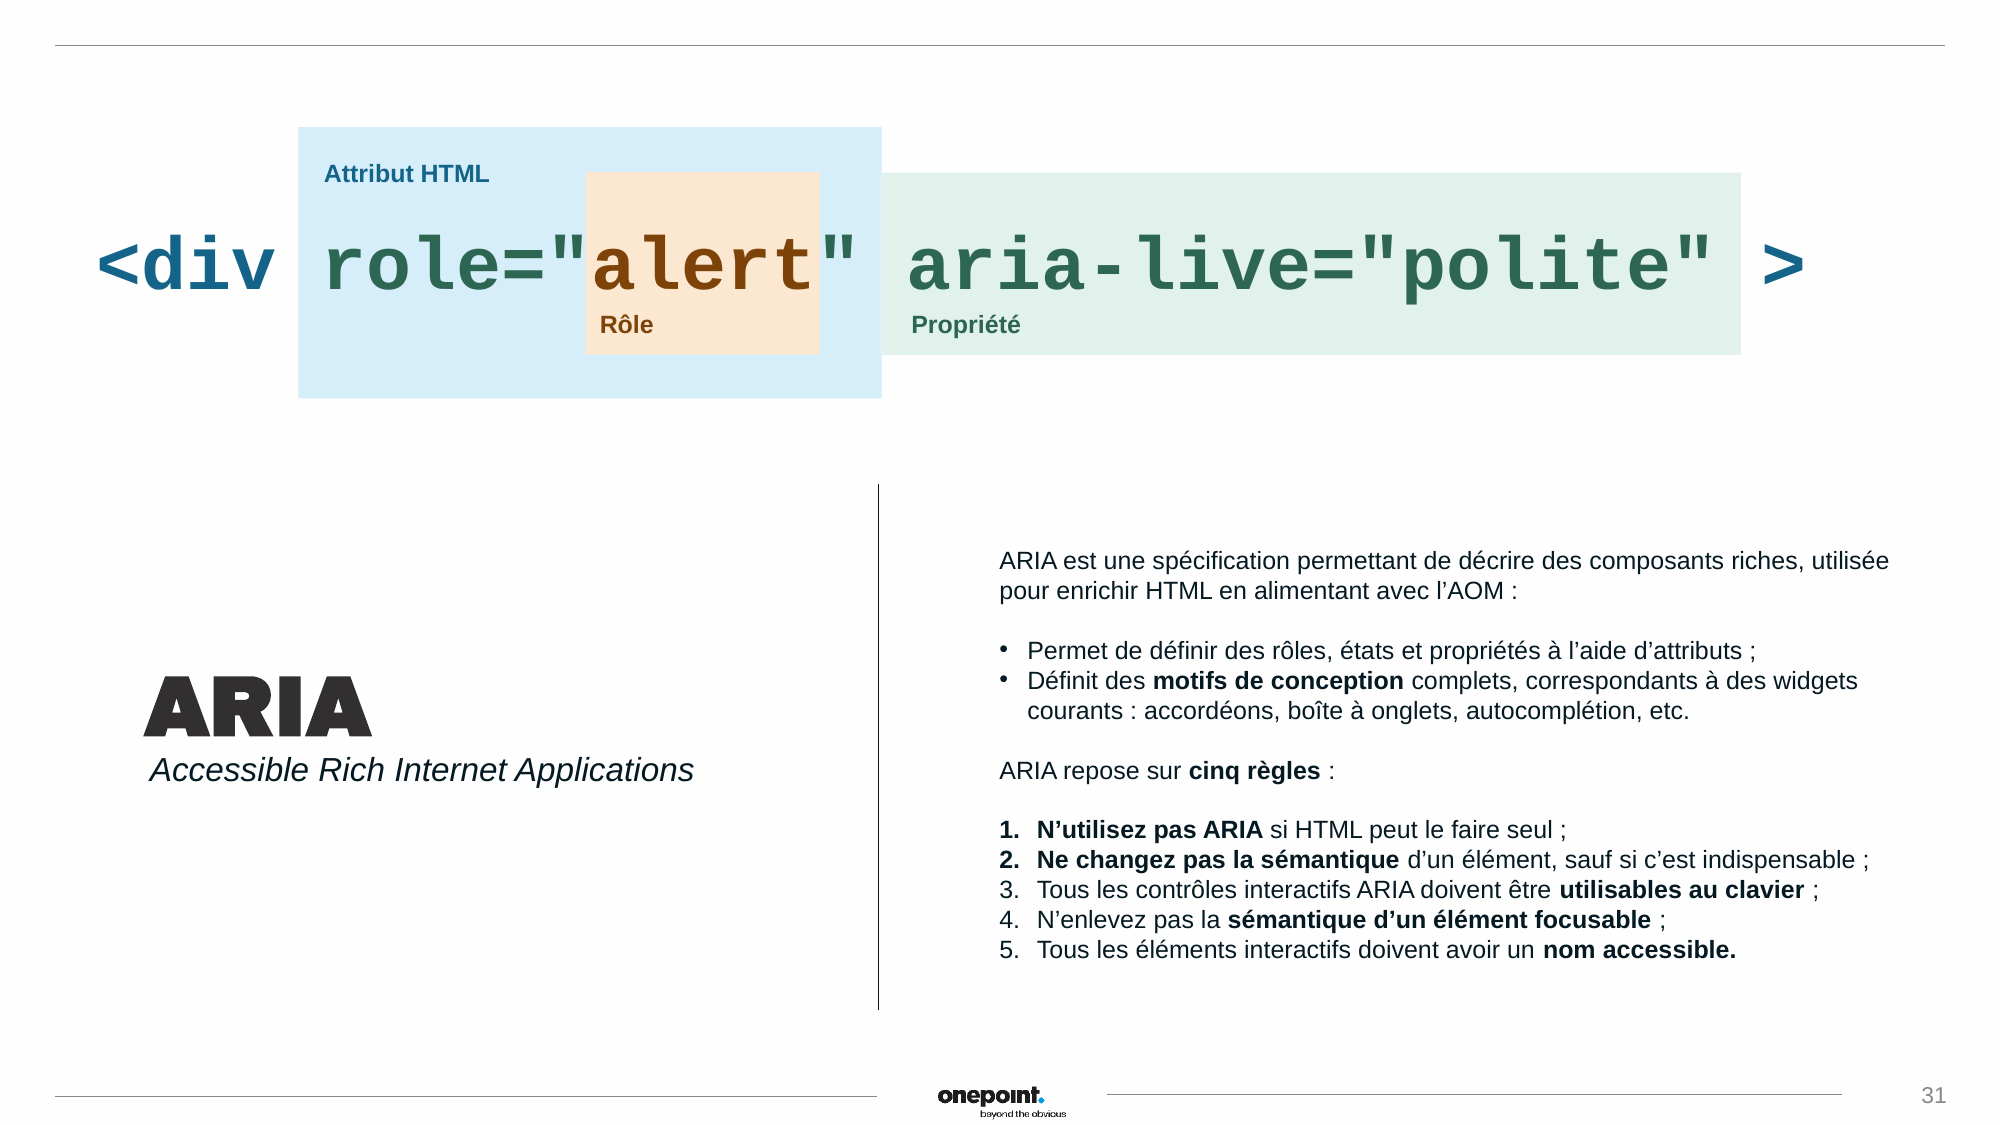

Attribut HTML

<div role="alert" aria-live="polite" >
Propriété
Rôle
ARIA est une spécification permettant de décrire des composants riches, utilisée pour enrichir HTML en alimentant avec l’AOM :

Permet de définir des rôles, états et propriétés à l’aide d’attributs ;
Définit des motifs de conception complets, correspondants à des widgets courants : accordéons, boîte à onglets, autocomplétion, etc.

ARIA repose sur cinq règles :

N’utilisez pas ARIA si HTML peut le faire seul ;
Ne changez pas la sémantique d’un élément, sauf si c’est indispensable ;
Tous les contrôles interactifs ARIA doivent être utilisables au clavier ;
N’enlevez pas la sémantique d’un élément focusable ;
Tous les éléments interactifs doivent avoir un nom accessible.

ARIA
Accessible Rich Internet Applications